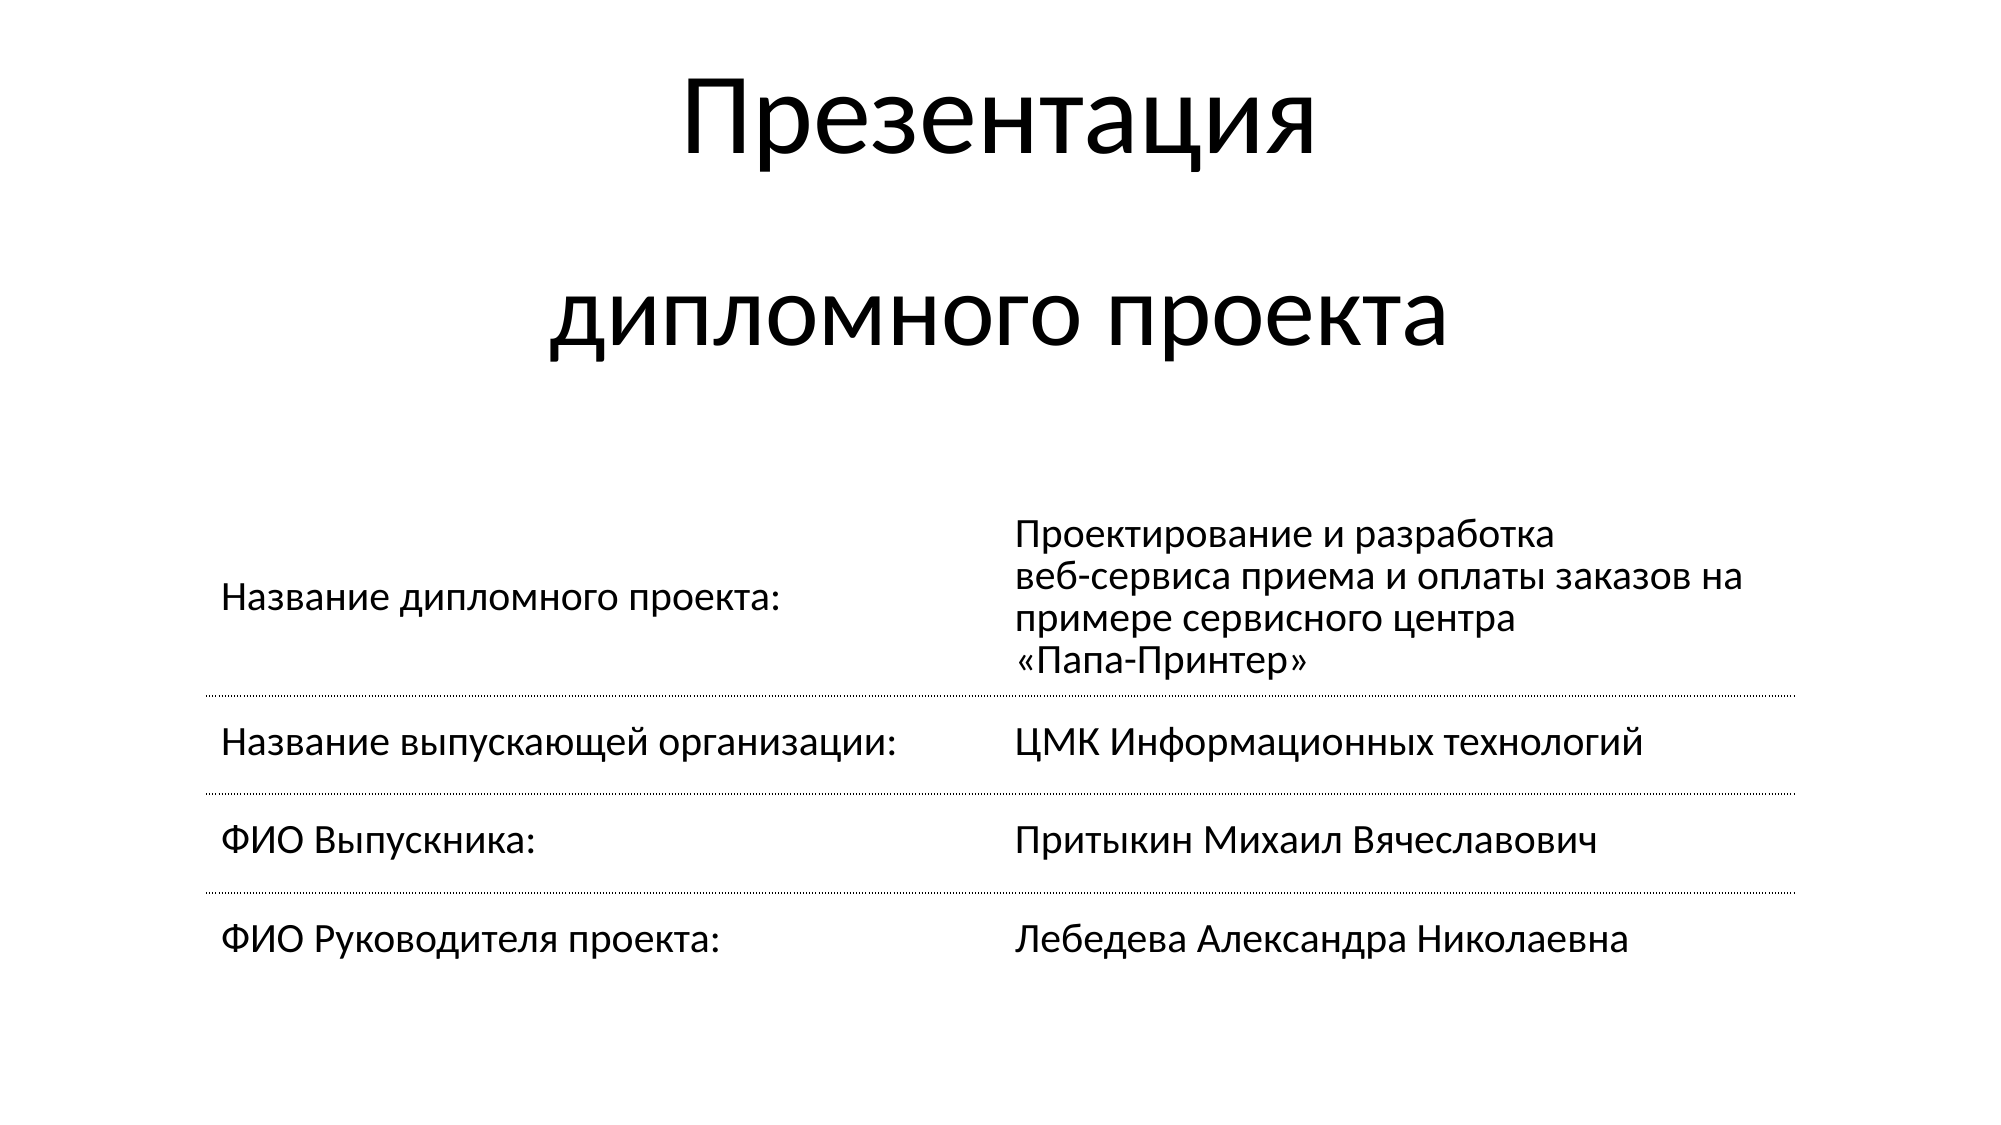

Презентация

дипломного проекта
| Название дипломного проекта: | Проектирование и разработка веб-сервиса приема и оплаты заказов на примере сервисного центра «Папа-Принтер» |
| --- | --- |
| Название выпускающей организации: | ЦМК Информационных технологий |
| ФИО Выпускника: | Притыкин Михаил Вячеславович |
| ФИО Руководителя проекта: | Лебедева Александра Николаевна |